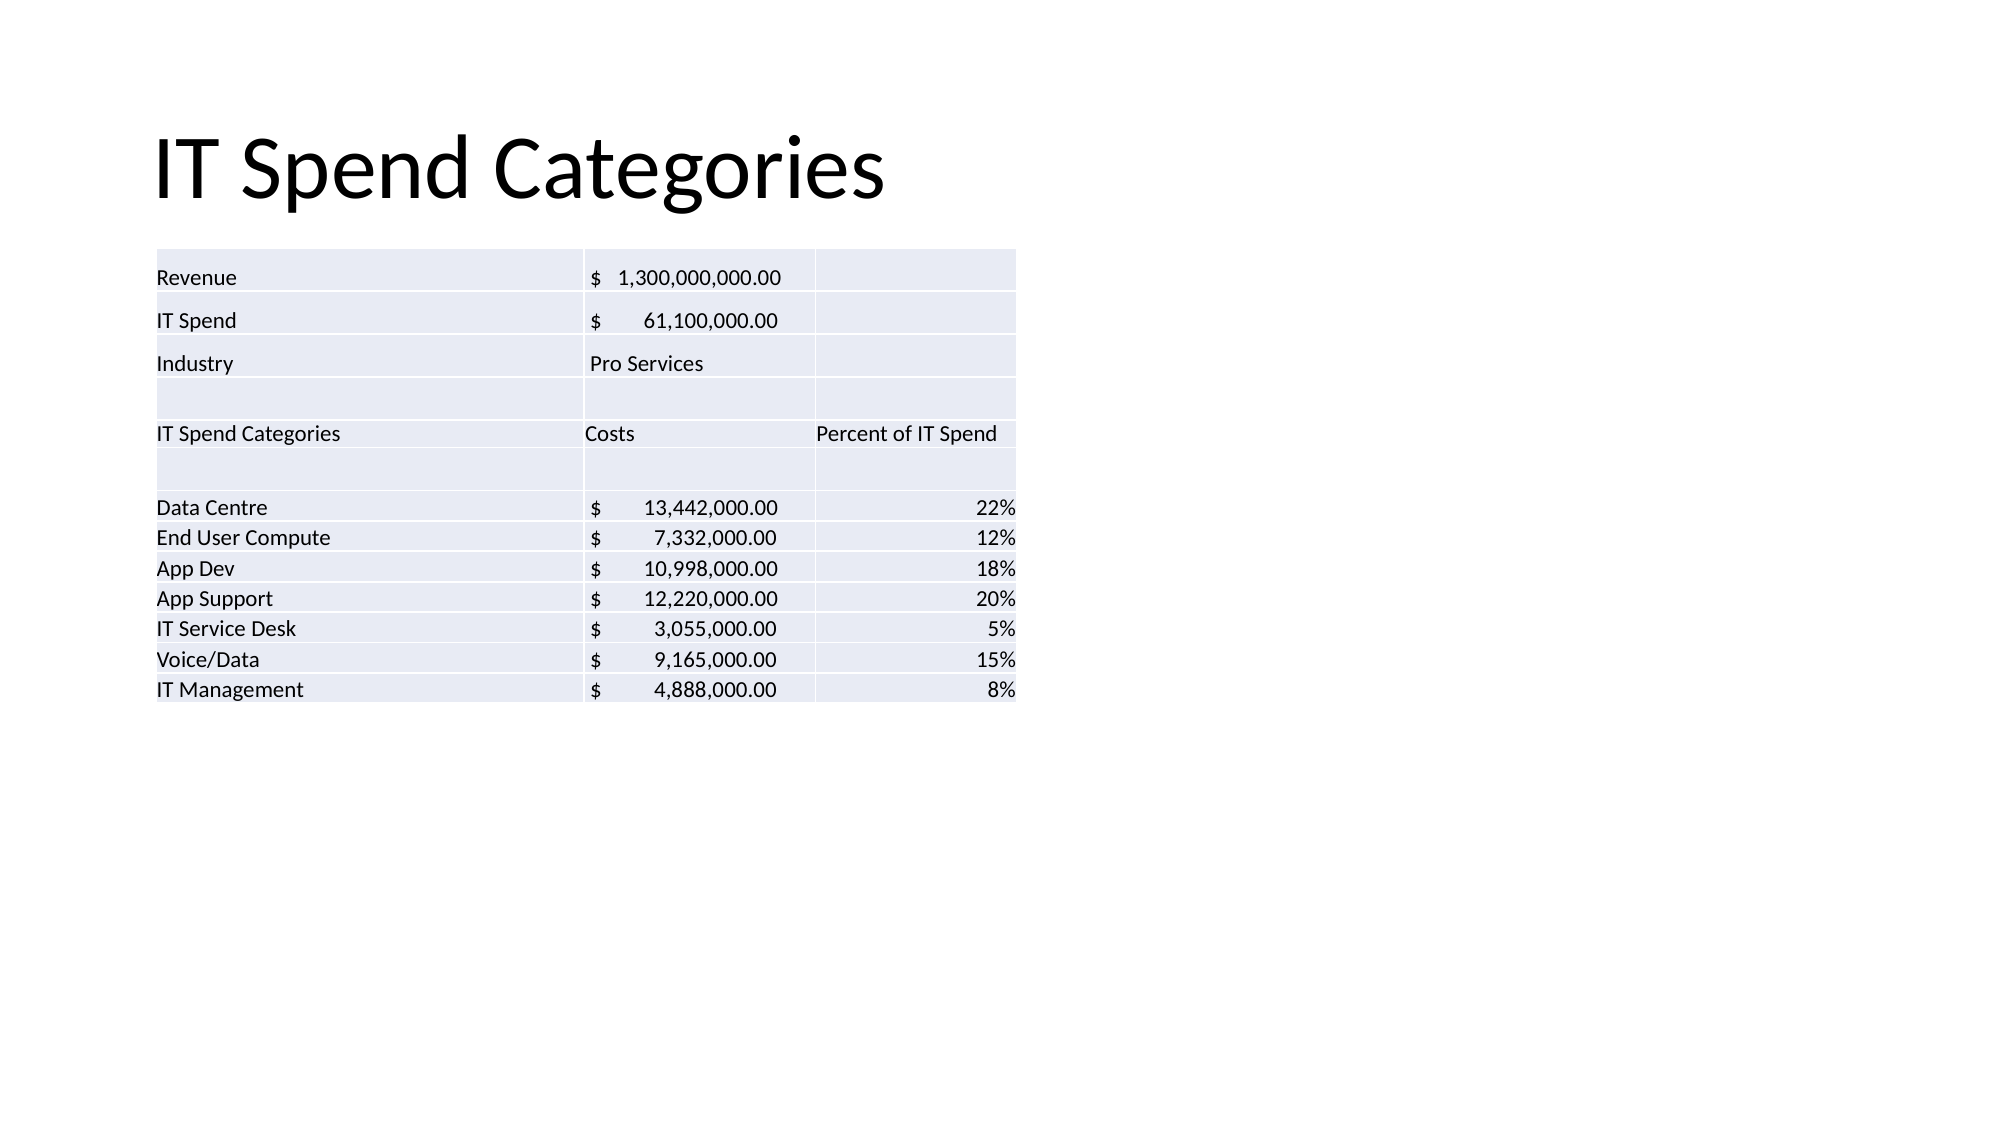

# IT Spend Categories
| Revenue | $ 1,300,000,000.00 |  |
| --- | --- | --- |
| IT Spend | $ 61,100,000.00 |  |
| Industry | Pro Services |  |
|  |  |  |
| IT Spend Categories | Costs | Percent of IT Spend |
|  |  |  |
| Data Centre | $ 13,442,000.00 | 22% |
| End User Compute | $ 7,332,000.00 | 12% |
| App Dev | $ 10,998,000.00 | 18% |
| App Support | $ 12,220,000.00 | 20% |
| IT Service Desk | $ 3,055,000.00 | 5% |
| Voice/Data | $ 9,165,000.00 | 15% |
| IT Management | $ 4,888,000.00 | 8% |